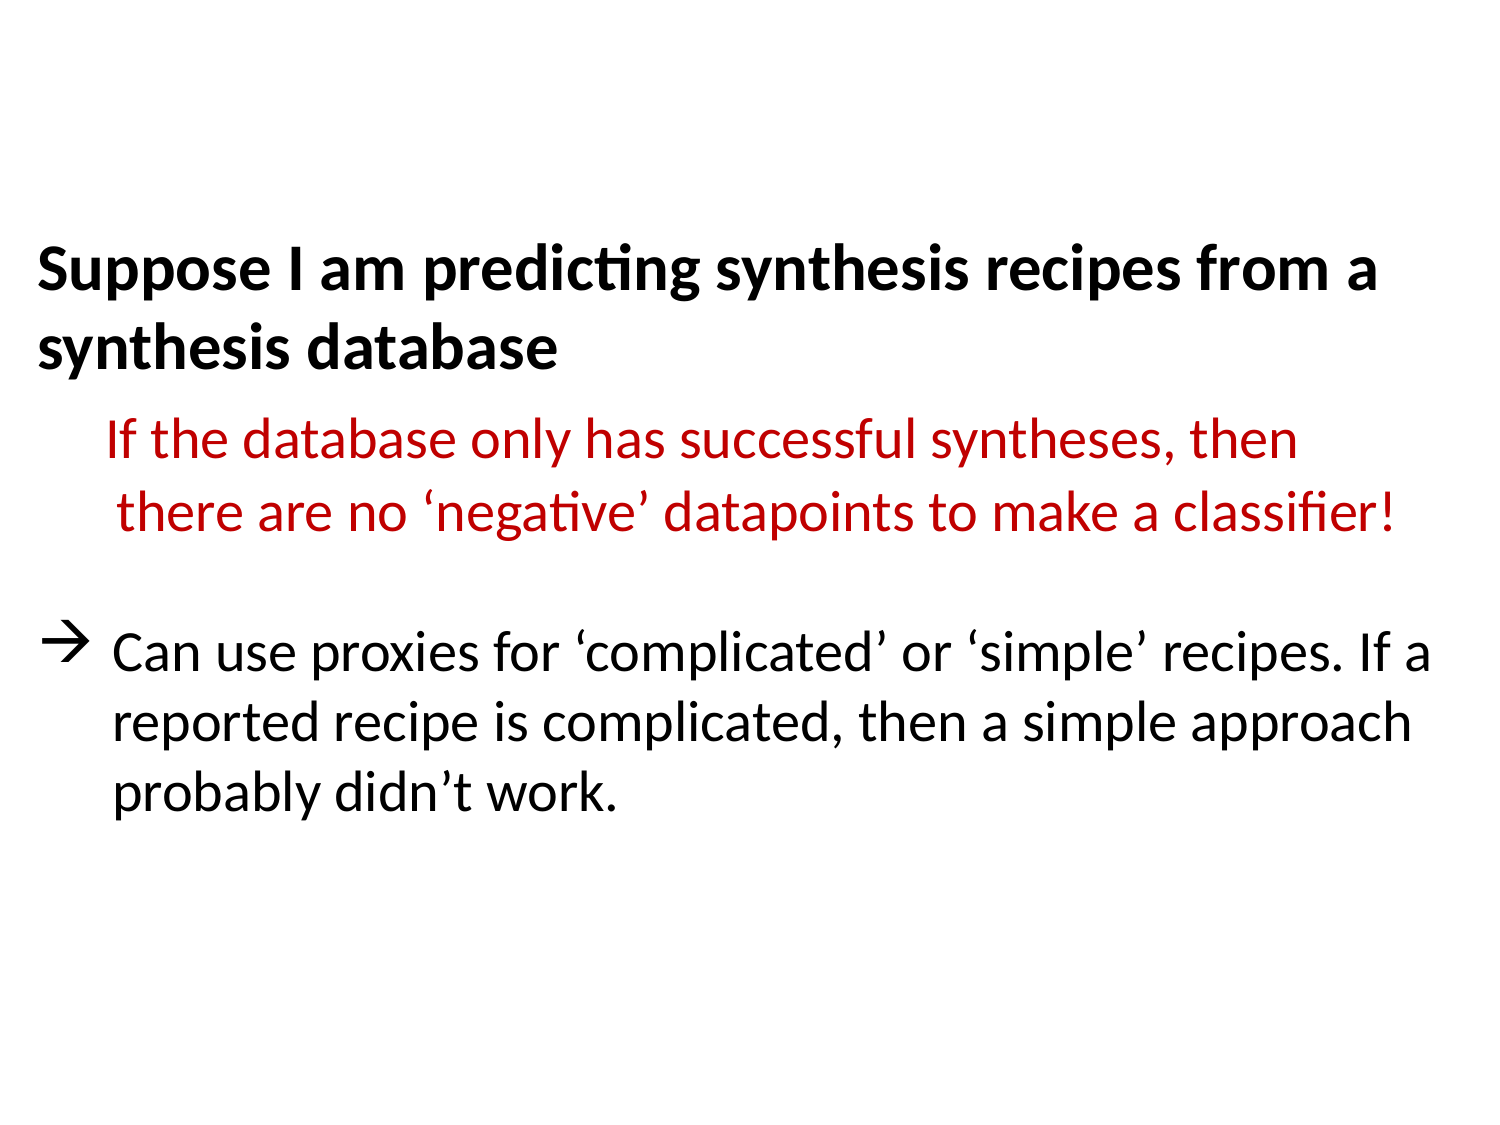

Suppose I am predicting synthesis recipes from a synthesis database
    If the database only has successful syntheses, then
      there are no ‘negative’ datapoints to make a classifier!

Can use proxies for ‘complicated’ or ‘simple’ recipes. If a reported recipe is complicated, then a simple approach probably didn’t work.